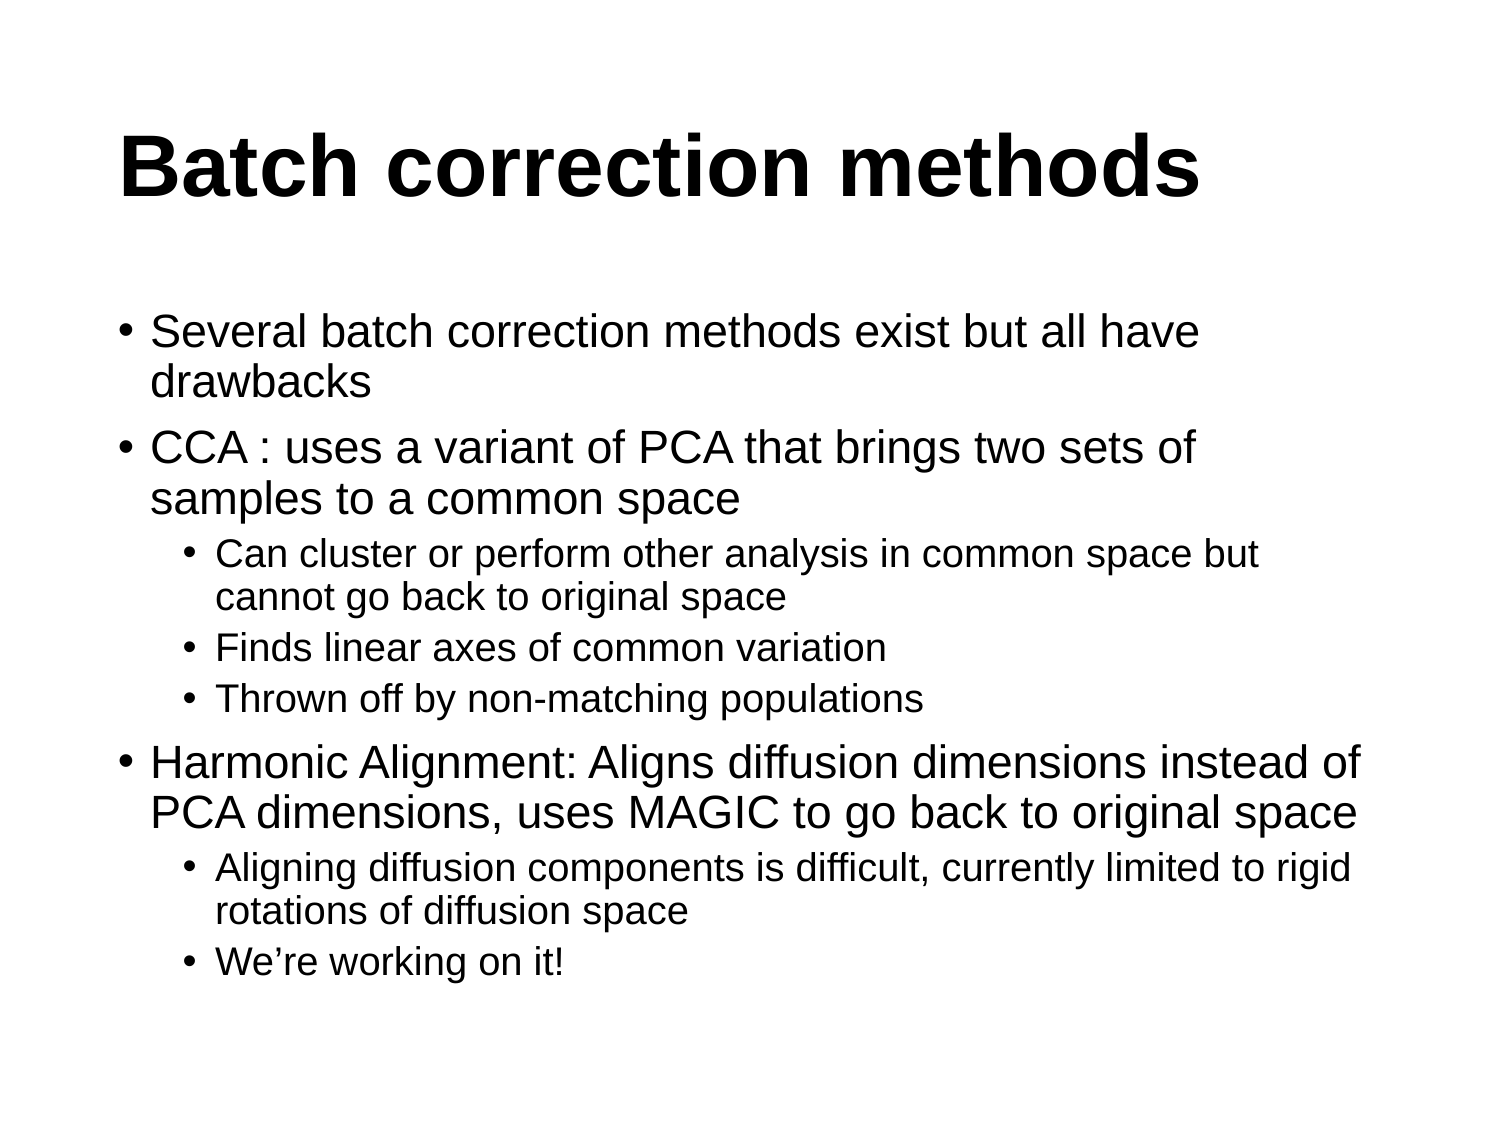

# Batch correction methods
Several batch correction methods exist but all have drawbacks
CCA : uses a variant of PCA that brings two sets of samples to a common space
Can cluster or perform other analysis in common space but cannot go back to original space
Finds linear axes of common variation
Thrown off by non-matching populations
Harmonic Alignment: Aligns diffusion dimensions instead of PCA dimensions, uses MAGIC to go back to original space
Aligning diffusion components is difficult, currently limited to rigid rotations of diffusion space
We’re working on it!